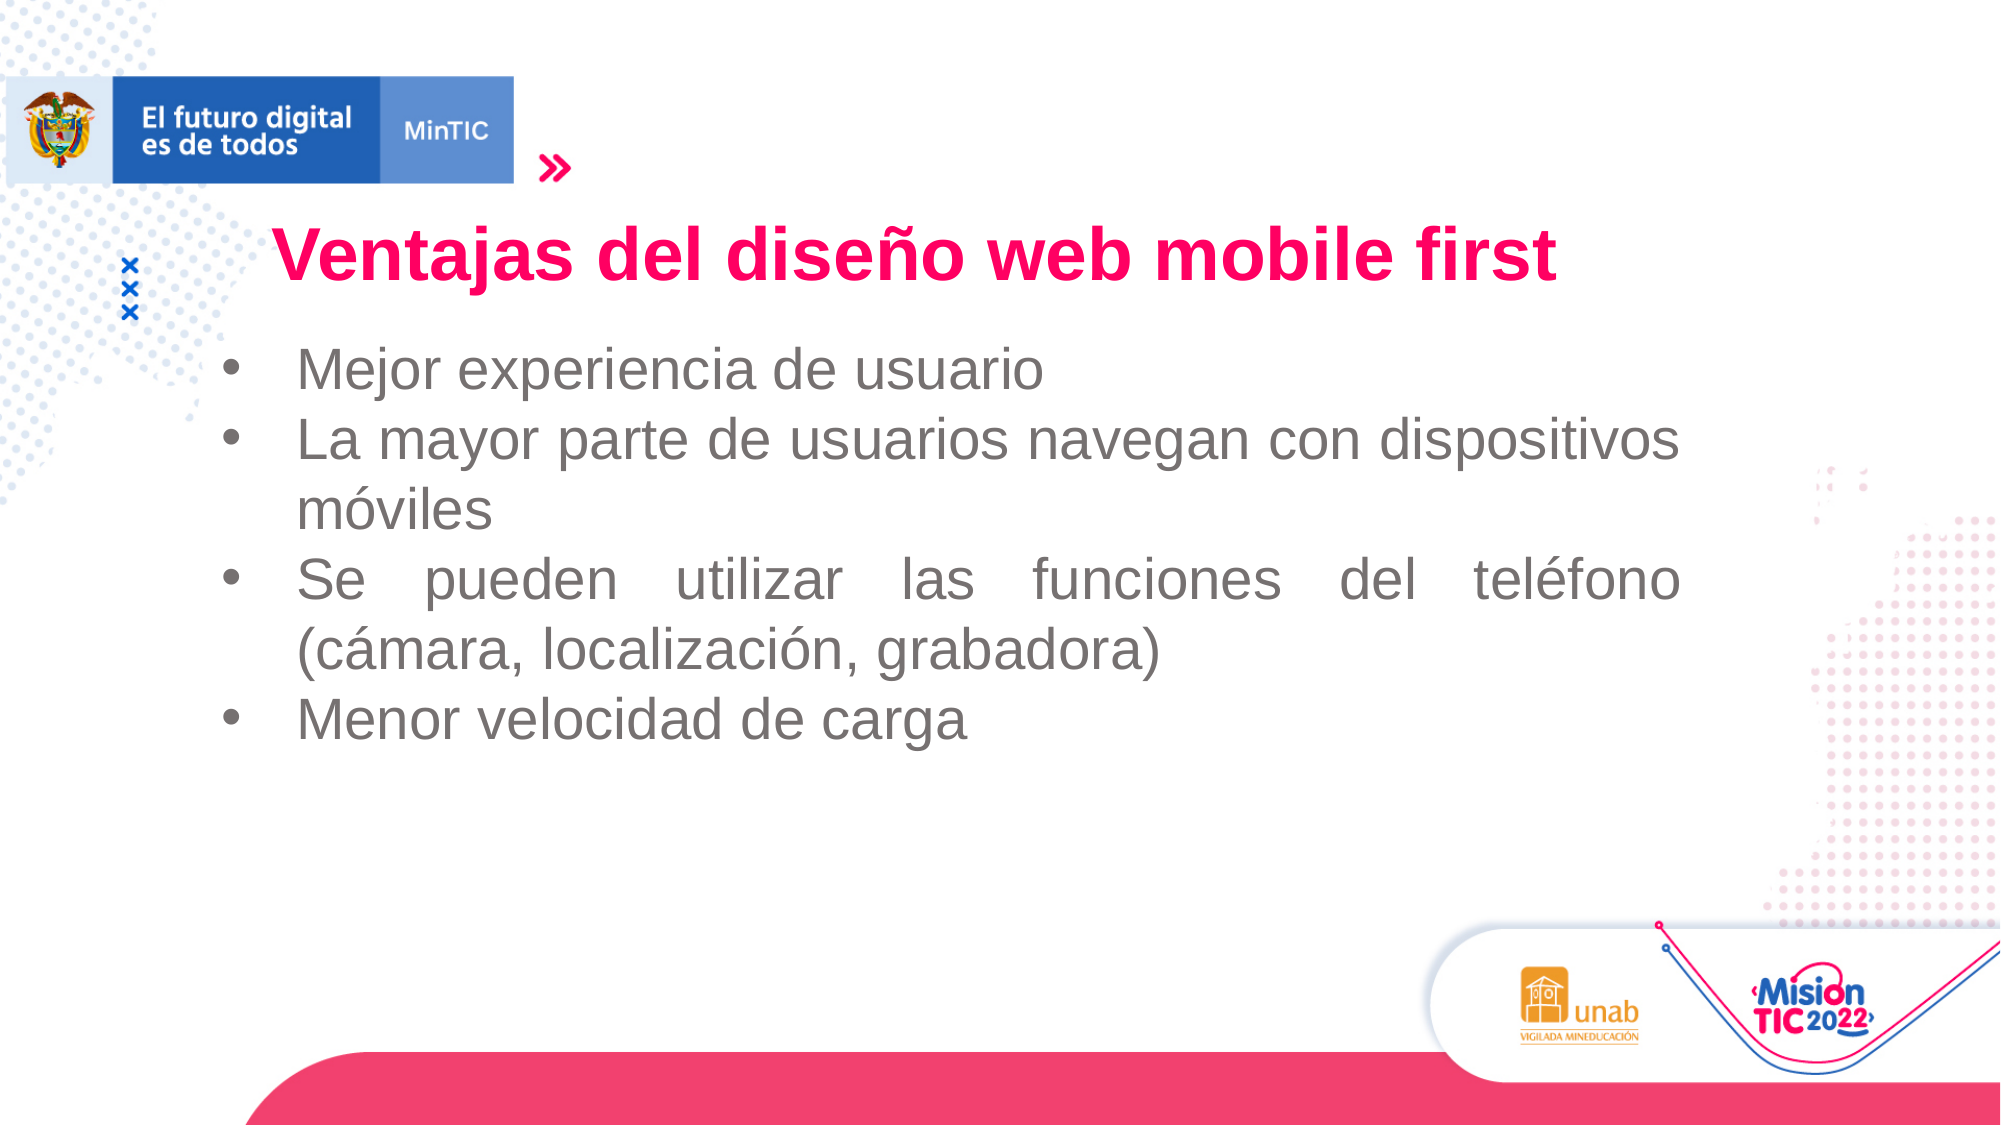

Ventajas del diseño web mobile first
Mejor experiencia de usuario
La mayor parte de usuarios navegan con dispositivos móviles
Se pueden utilizar las funciones del teléfono (cámara, localización, grabadora)
Menor velocidad de carga